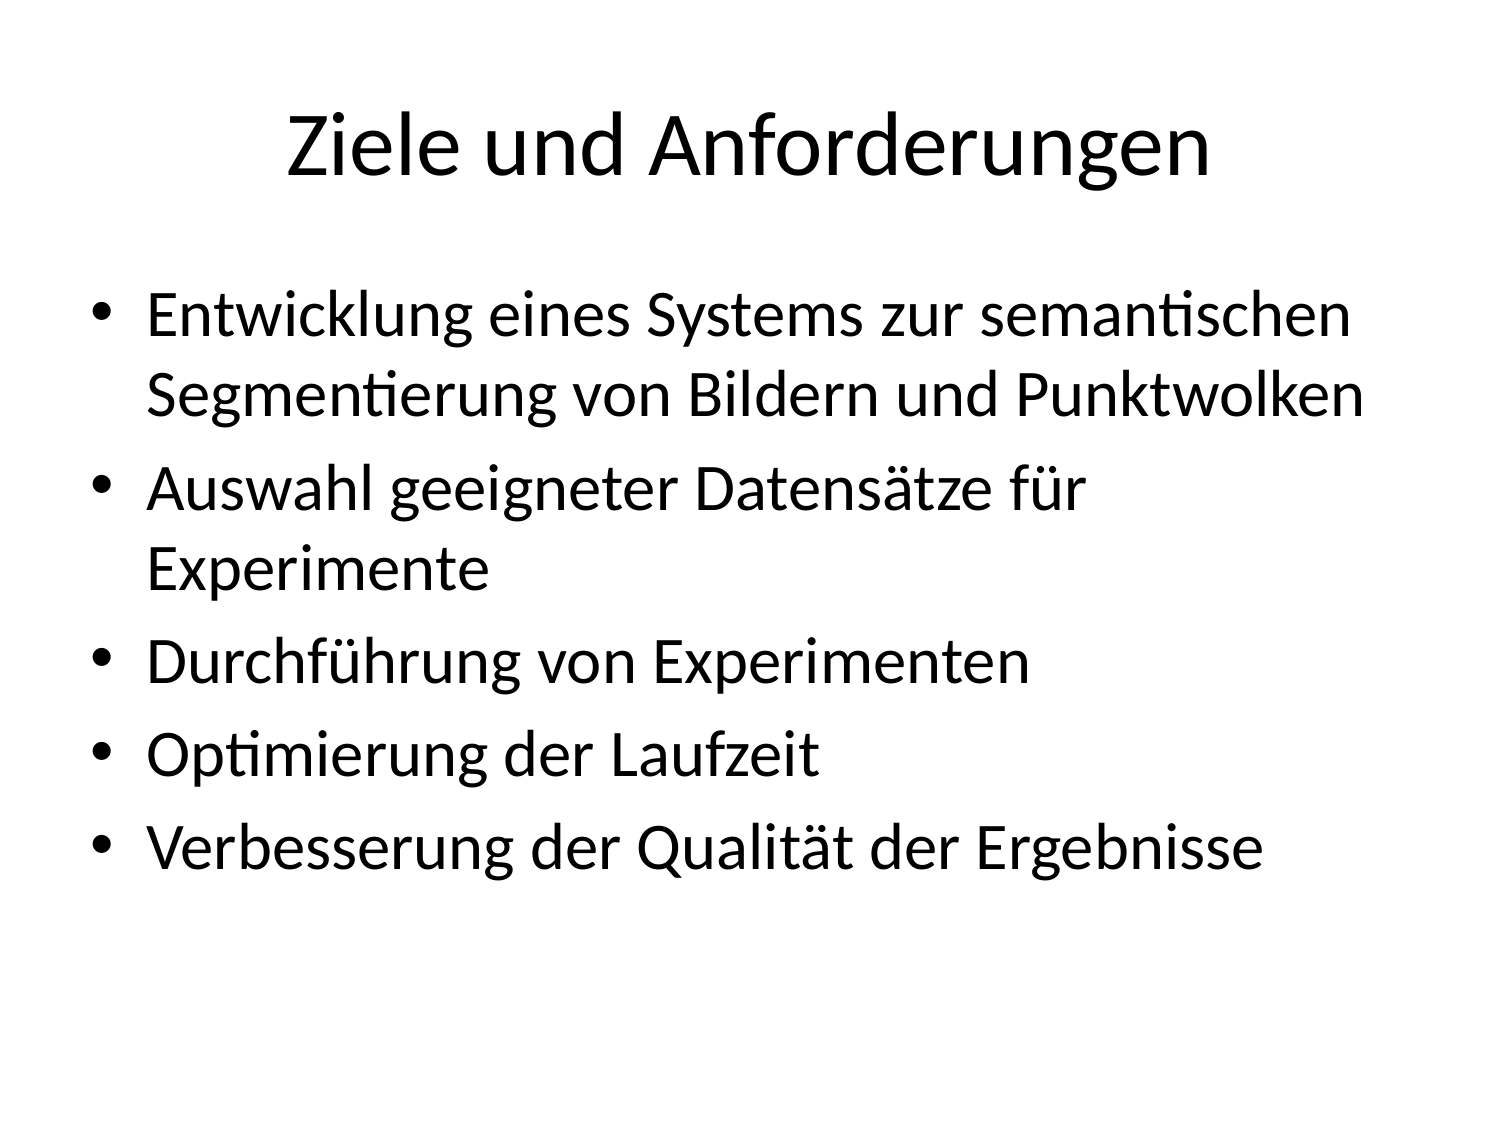

# Ziele und Anforderungen
Entwicklung eines Systems zur semantischen Segmentierung von Bildern und Punktwolken
Auswahl geeigneter Datensätze für Experimente
Durchführung von Experimenten
Optimierung der Laufzeit
Verbesserung der Qualität der Ergebnisse